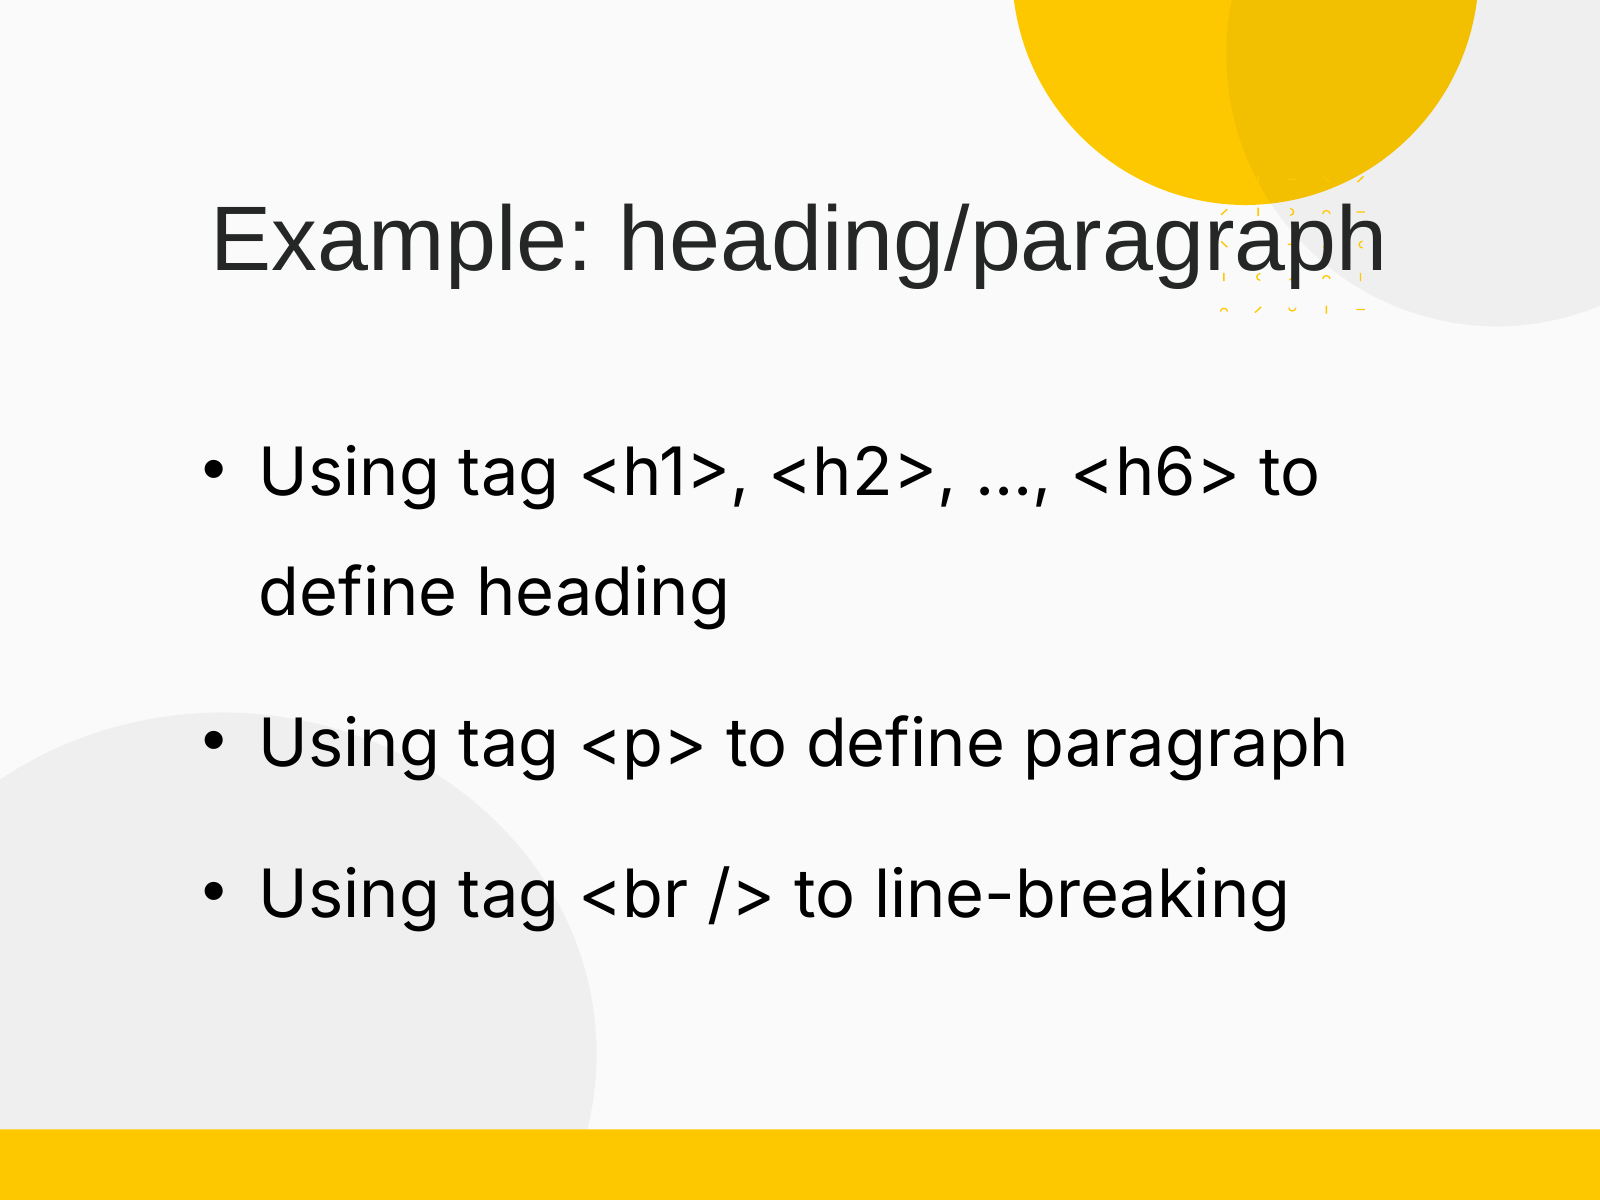

Example: heading/paragraph
Using tag <h1>, <h2>, ..., <h6> to define heading
Using tag <p> to define paragraph
Using tag <br /> to line-breaking